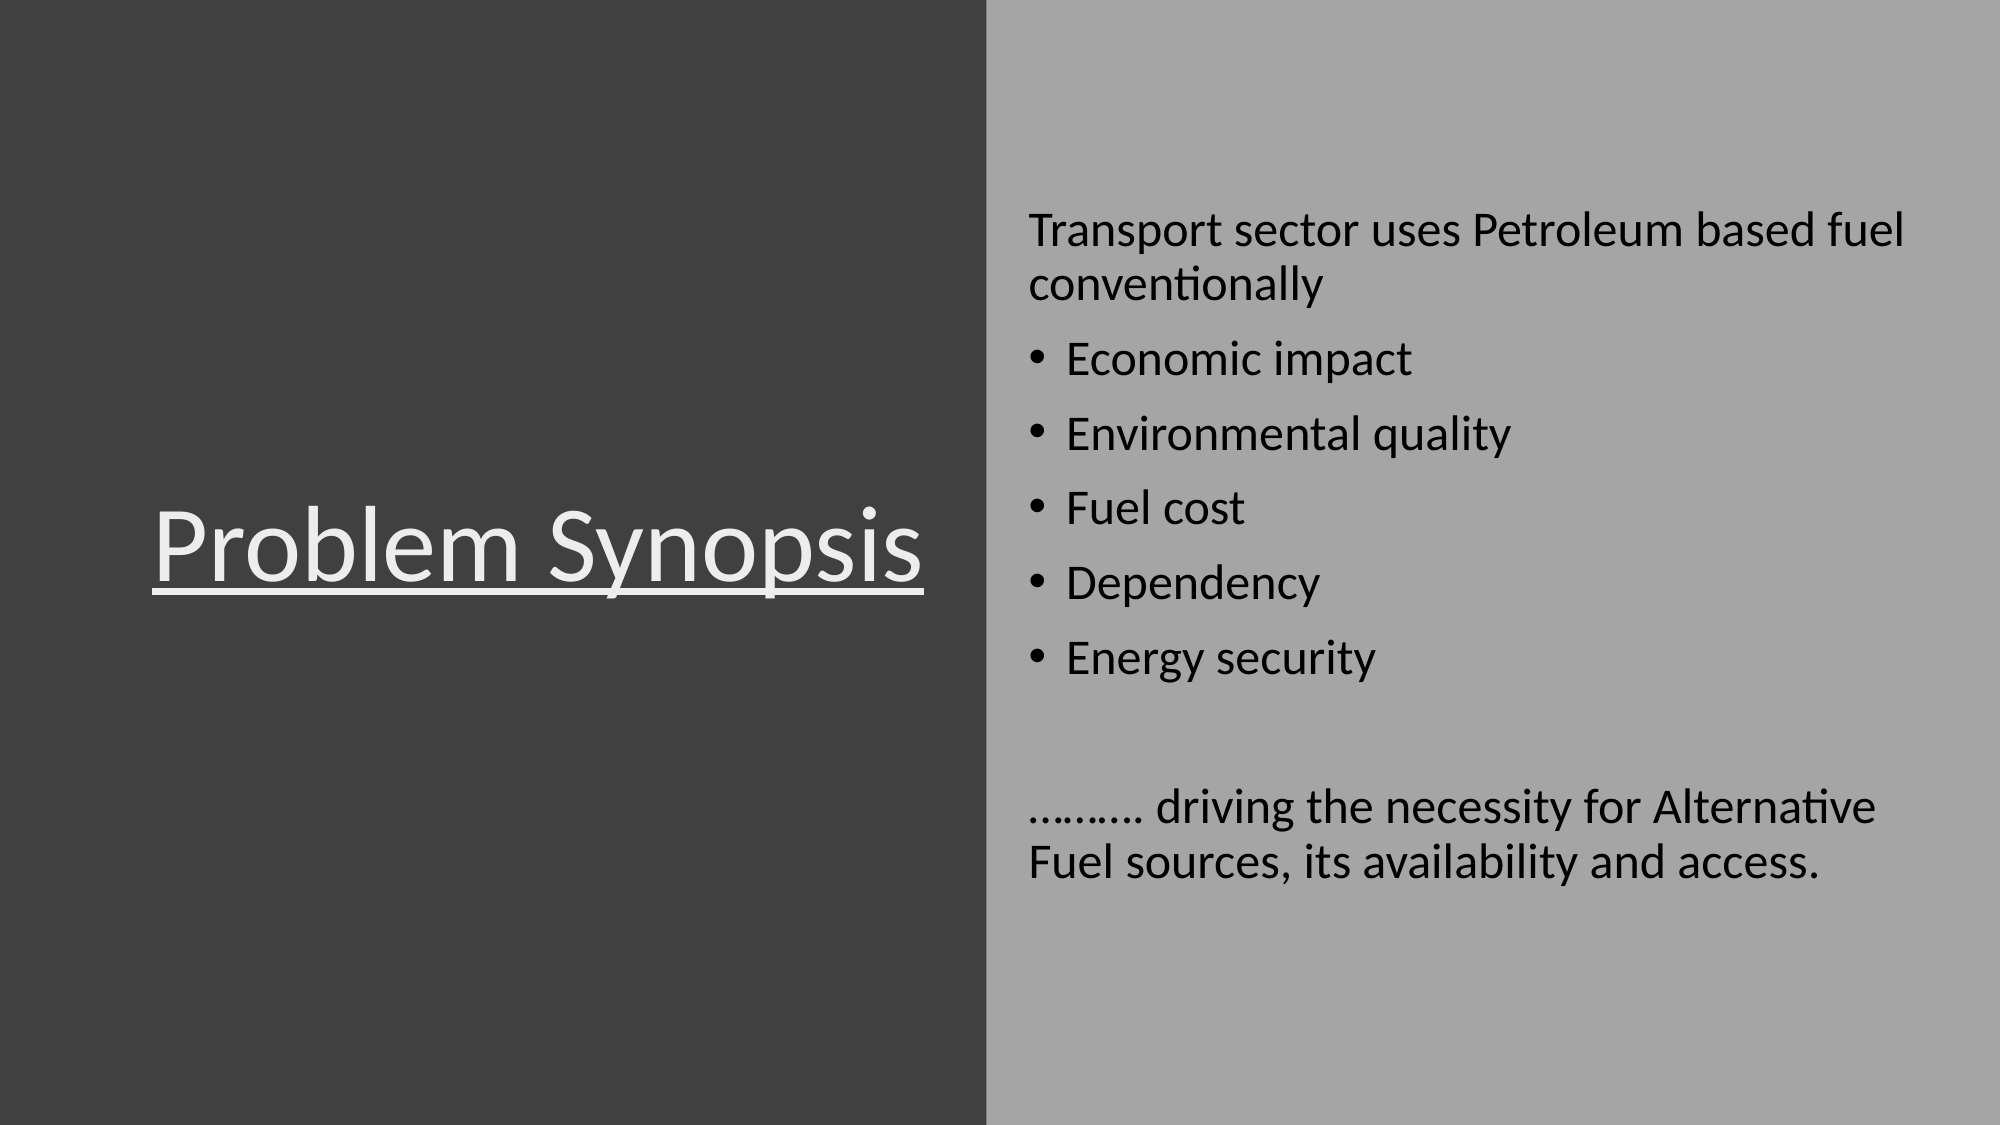

# Problem Synopsis
Transport sector uses Petroleum based fuel conventionally
Economic impact
Environmental quality
Fuel cost
Dependency
Energy security

………. driving the necessity for Alternative Fuel sources, its availability and access.